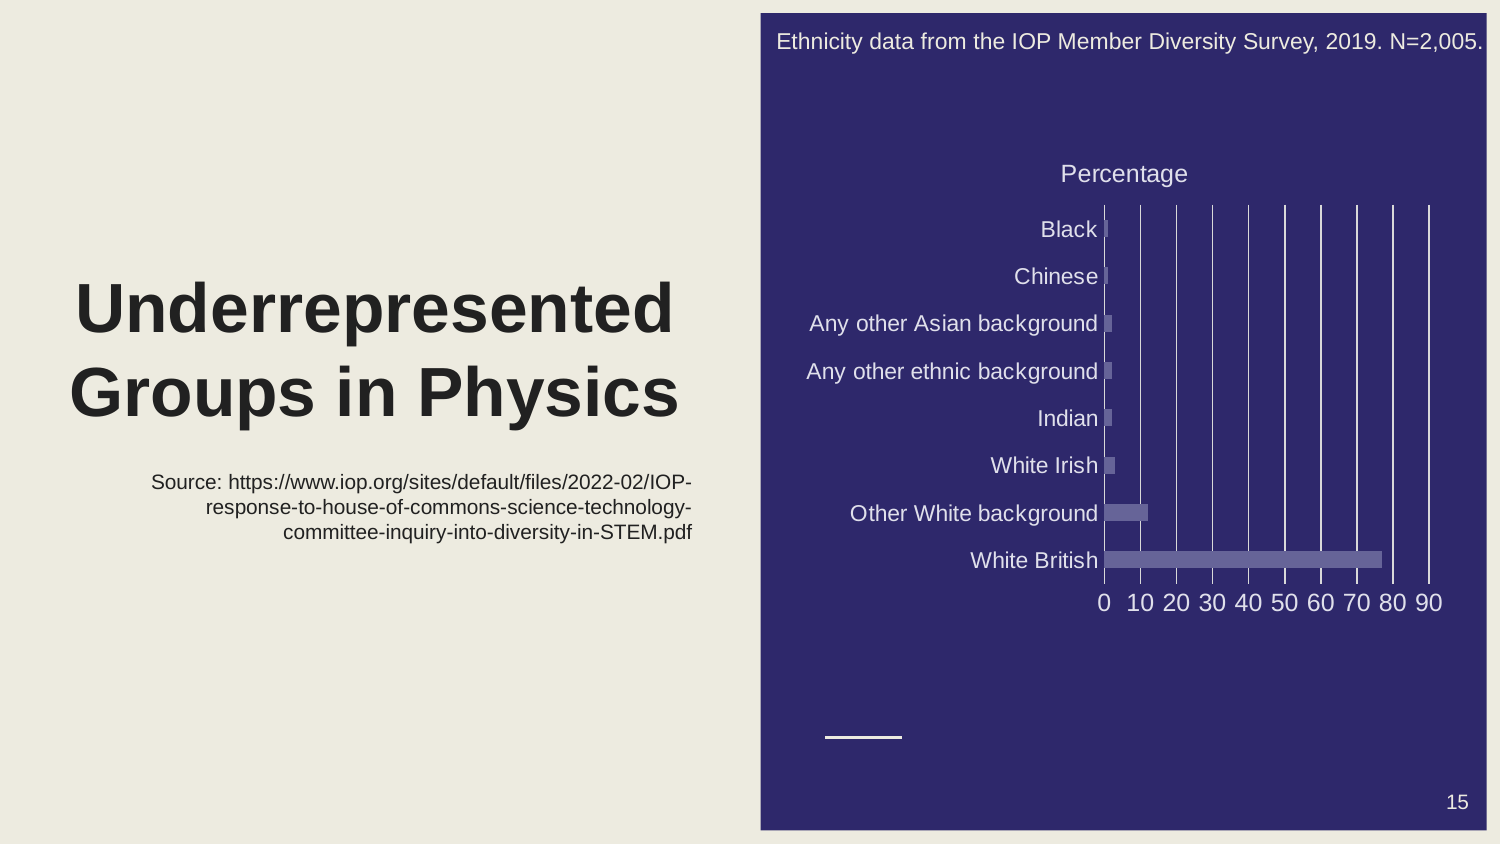

Ethnicity data from the IOP Member Diversity Survey, 2019. N=2,005.

### Chart: Percentage

| Category | Series 1 |
|---|---|
| White British | 77.0 |
| Other White background | 12.0 |
| White Irish | 3.0 |
| Indian | 2.0 |
| Any other ethnic background | 2.0 |
| Any other Asian background | 2.0 |
| Chinese | 1.0 |
| Black | 1.0 |
# Underrepresented Groups in Physics
Source: https://www.iop.org/sites/default/files/2022-02/IOP-response-to-house-of-commons-science-technology-committee-inquiry-into-diversity-in-STEM.pdf
15